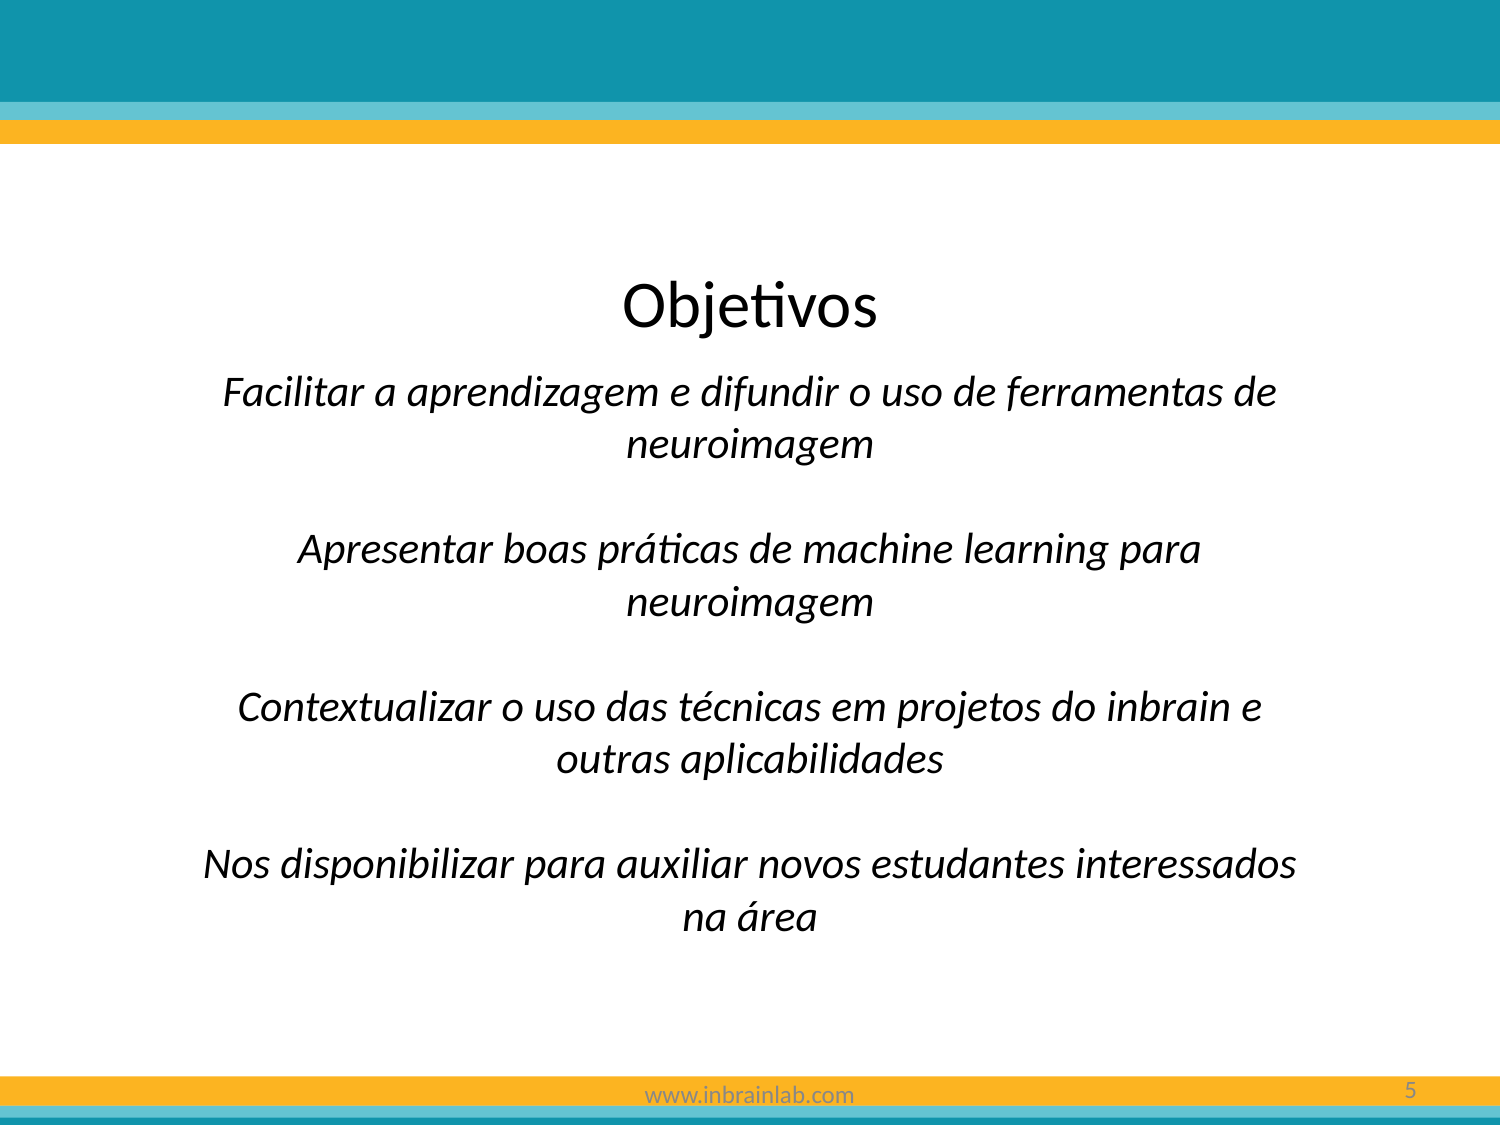

Objetivos
Facilitar a aprendizagem e difundir o uso de ferramentas de neuroimagem

Apresentar boas práticas de machine learning para neuroimagem

Contextualizar o uso das técnicas em projetos do inbrain e outras aplicabilidades

Nos disponibilizar para auxiliar novos estudantes interessados na área
5
www.inbrainlab.com